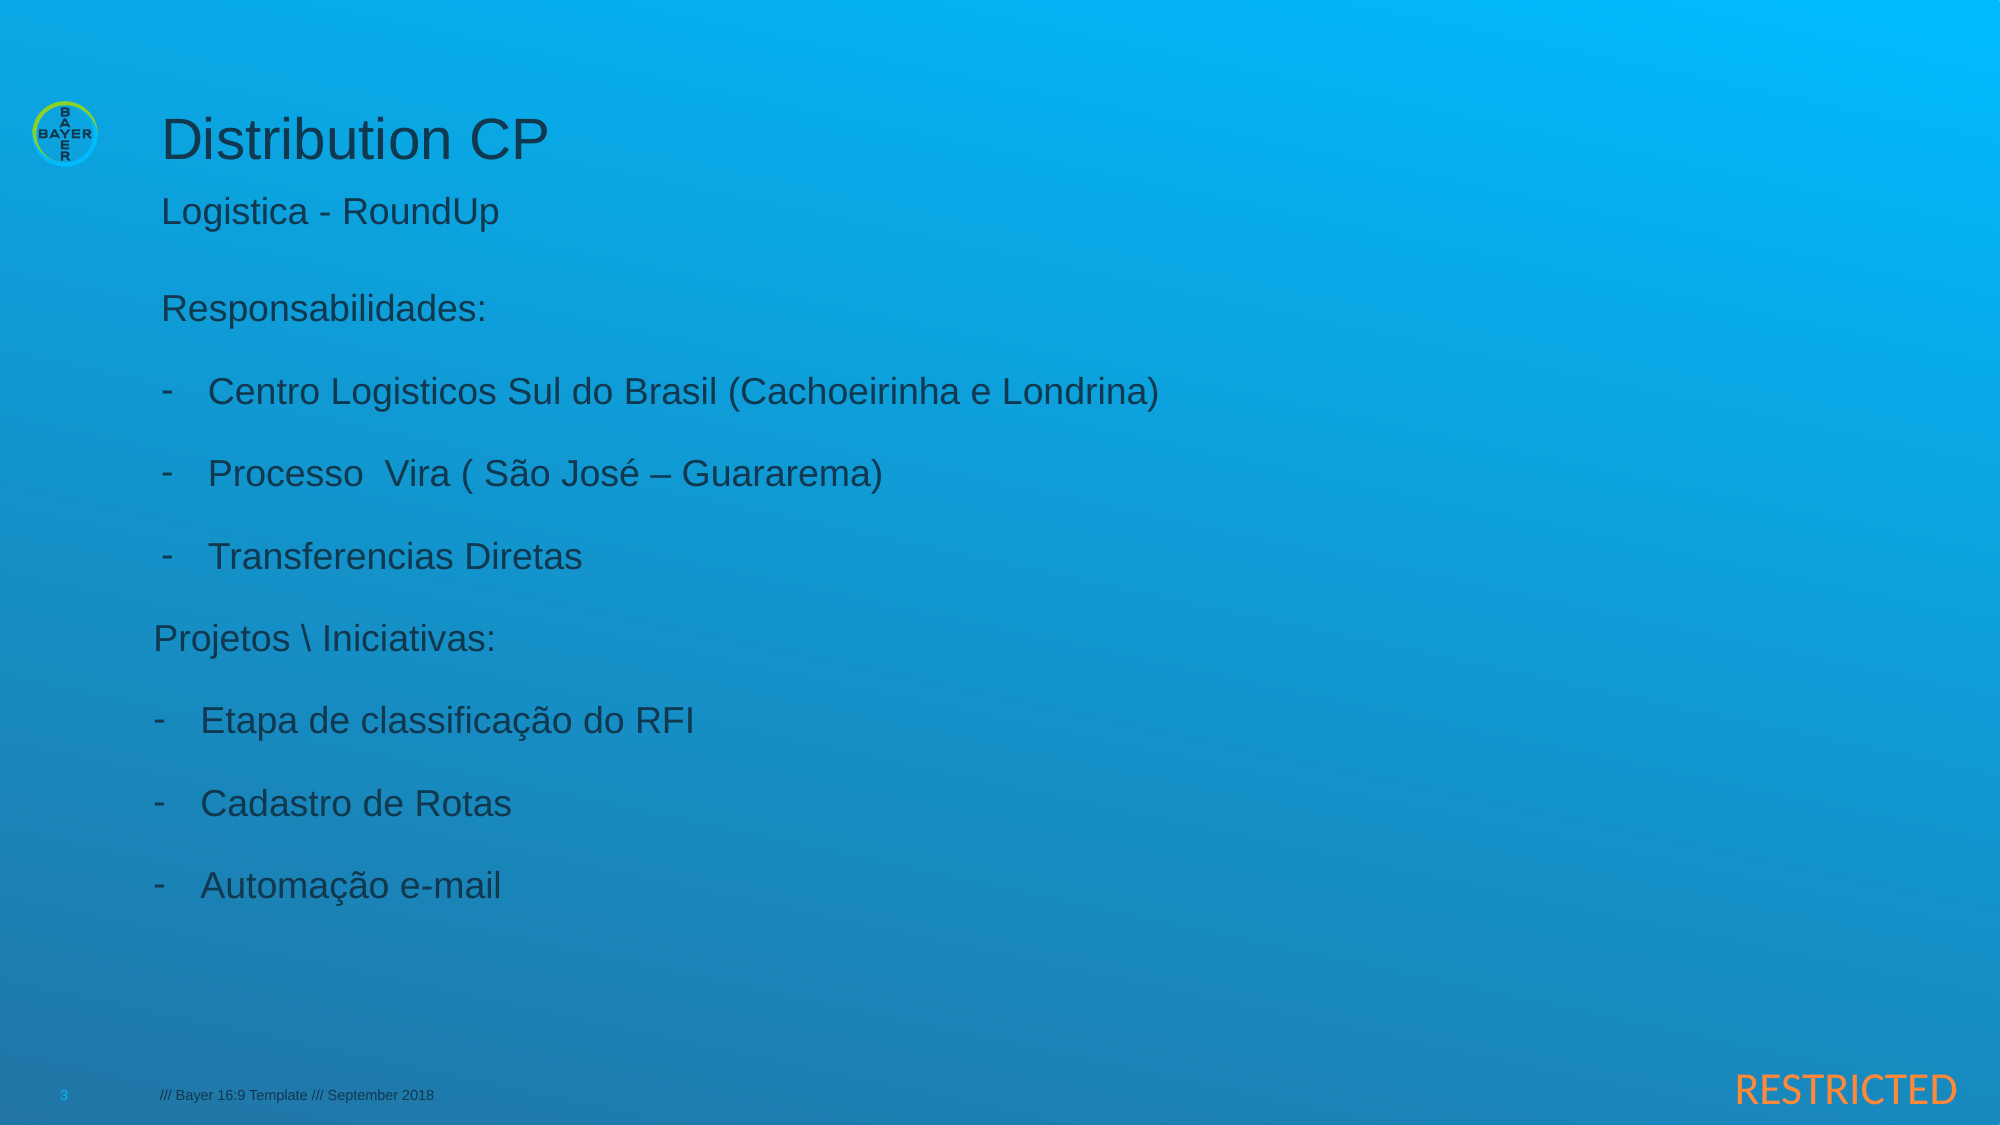

# Distribution CP
Logistica - RoundUp
Responsabilidades:
Centro Logisticos Sul do Brasil (Cachoeirinha e Londrina)
Processo  Vira ( São José – Guararema)
Transferencias Diretas
Projetos \ Iniciativas:
Etapa de classificação do RFI
Cadastro de Rotas
Automação e-mail
3
/// Bayer 16:9 Template /// September 2018